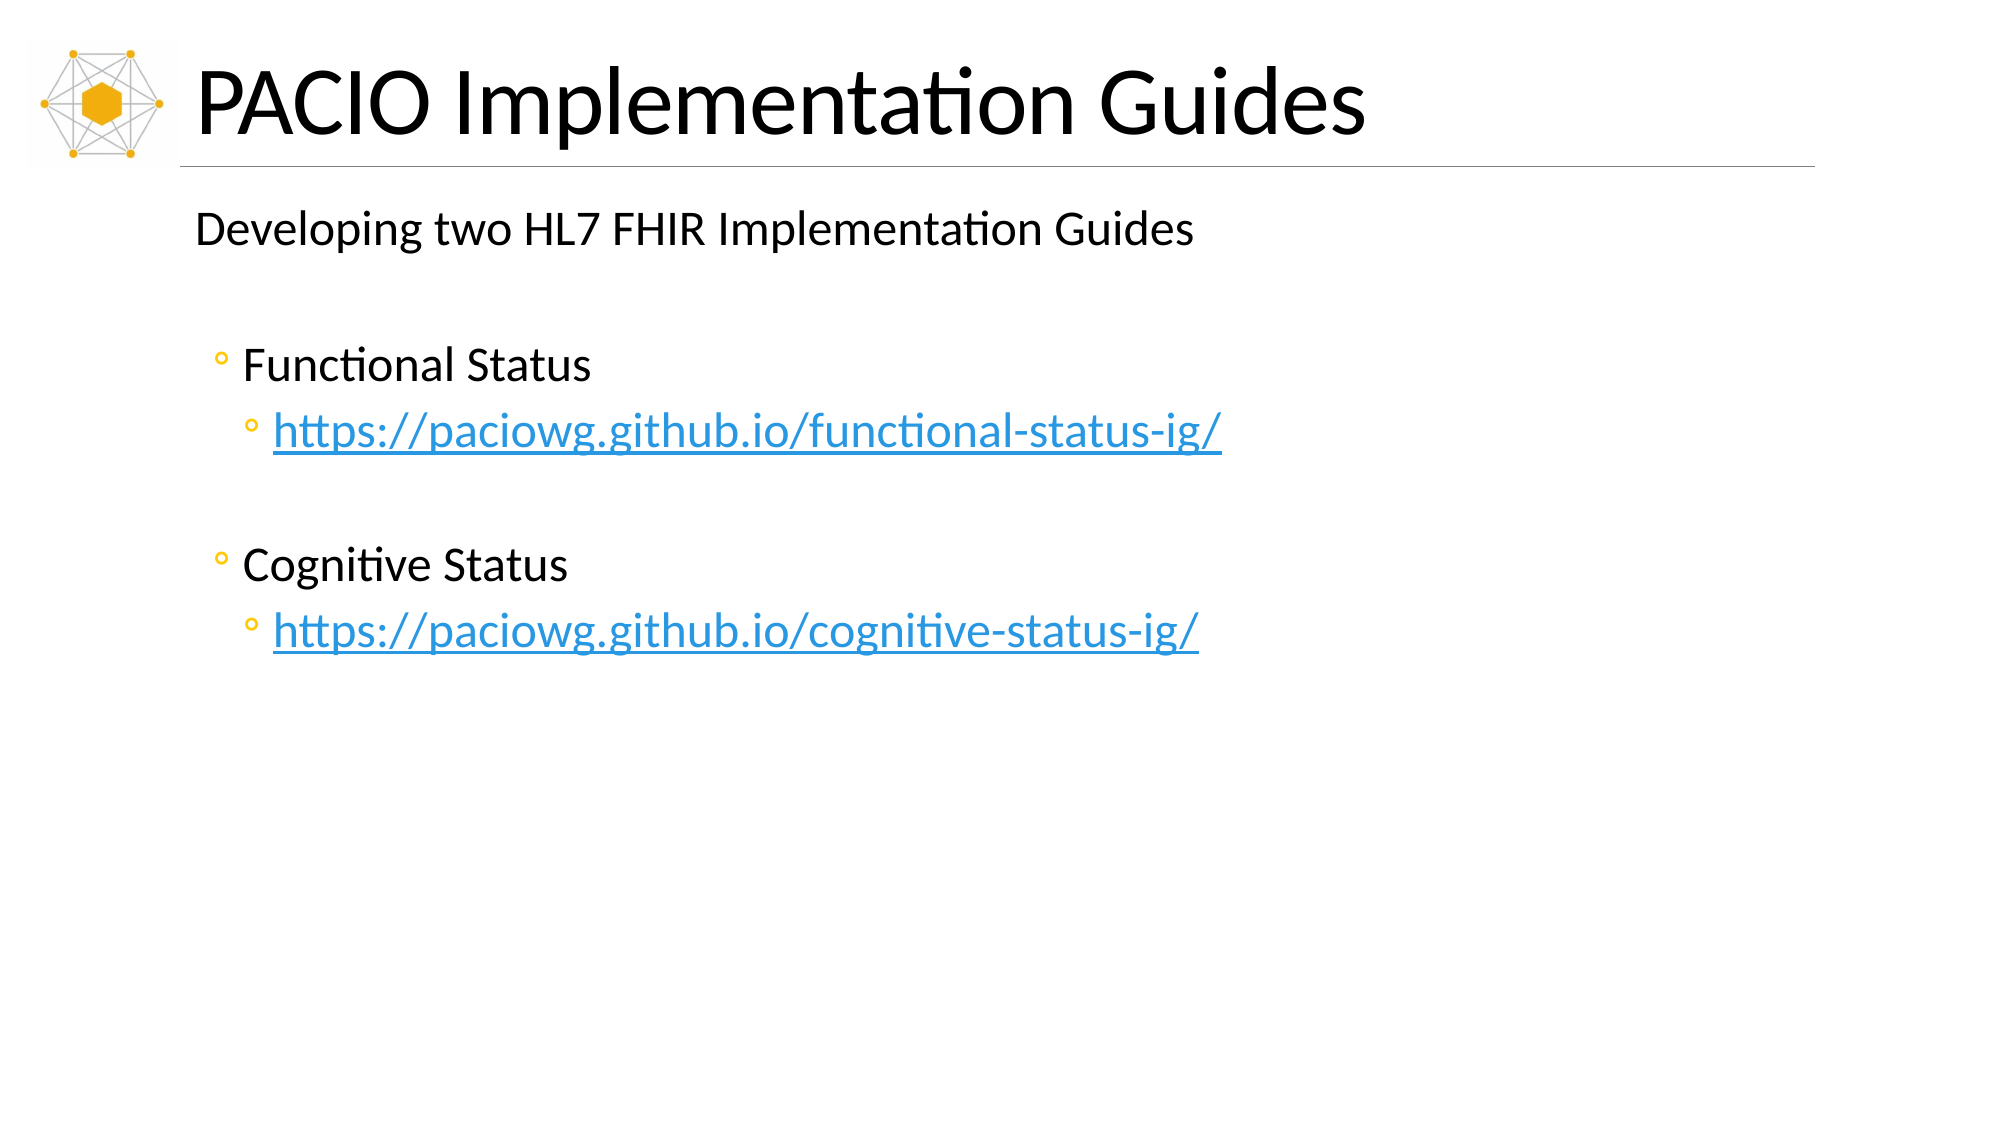

# PACIO Implementation Guides
Developing two HL7 FHIR Implementation Guides

Functional Status
https://paciowg.github.io/functional-status-ig/

Cognitive Status
https://paciowg.github.io/cognitive-status-ig/